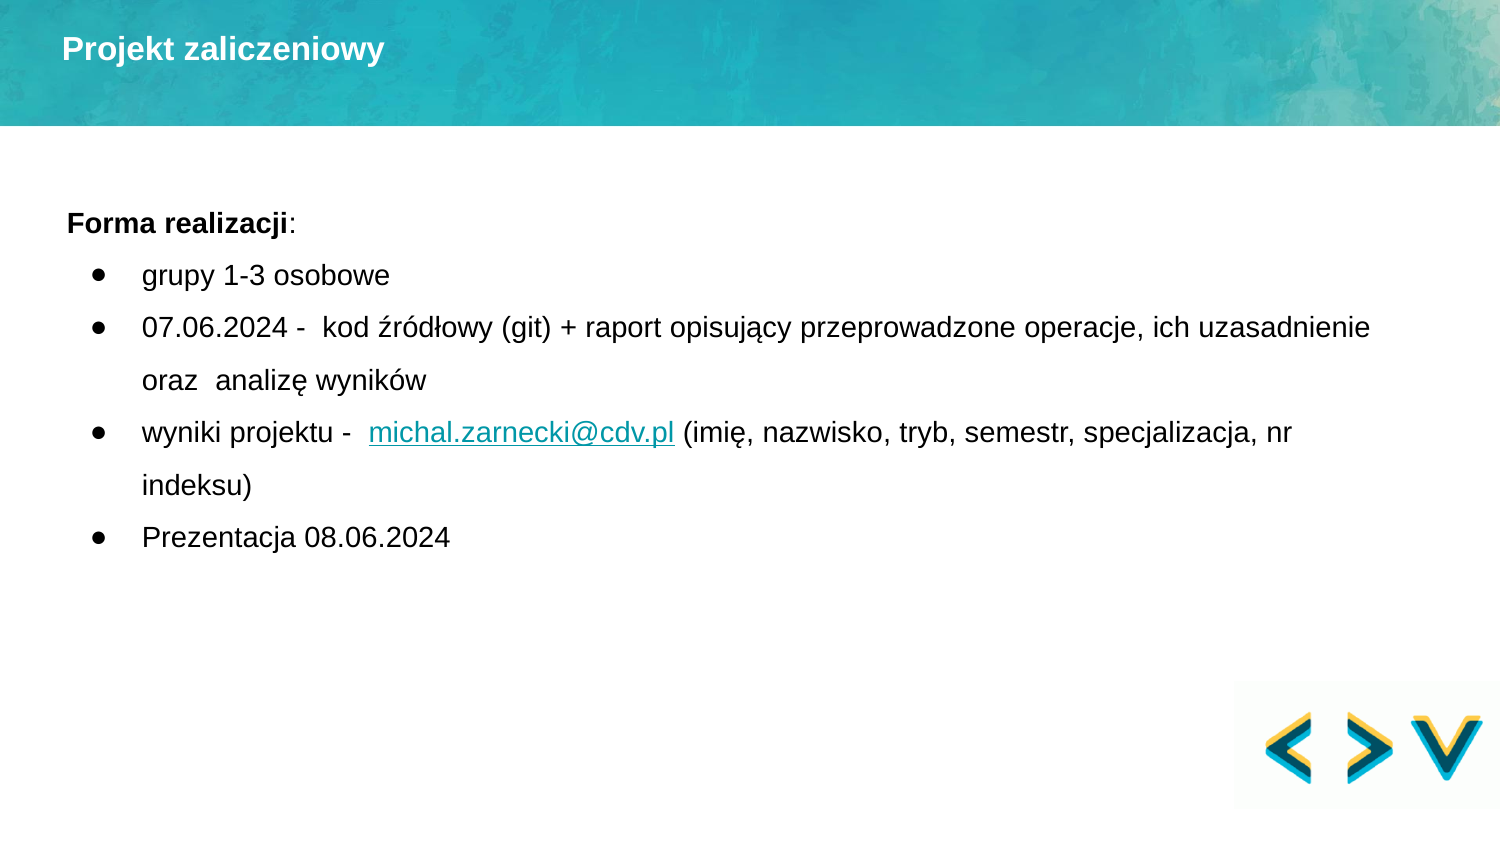

Projekt zaliczeniowy
Forma realizacji:
grupy 1-3 osobowe
07.06.2024 -  kod źródłowy (git) + raport opisujący przeprowadzone operacje, ich uzasadnienie oraz  analizę wyników
wyniki projektu -  michal.zarnecki@cdv.pl (imię, nazwisko, tryb, semestr, specjalizacja, nr indeksu)
Prezentacja 08.06.2024